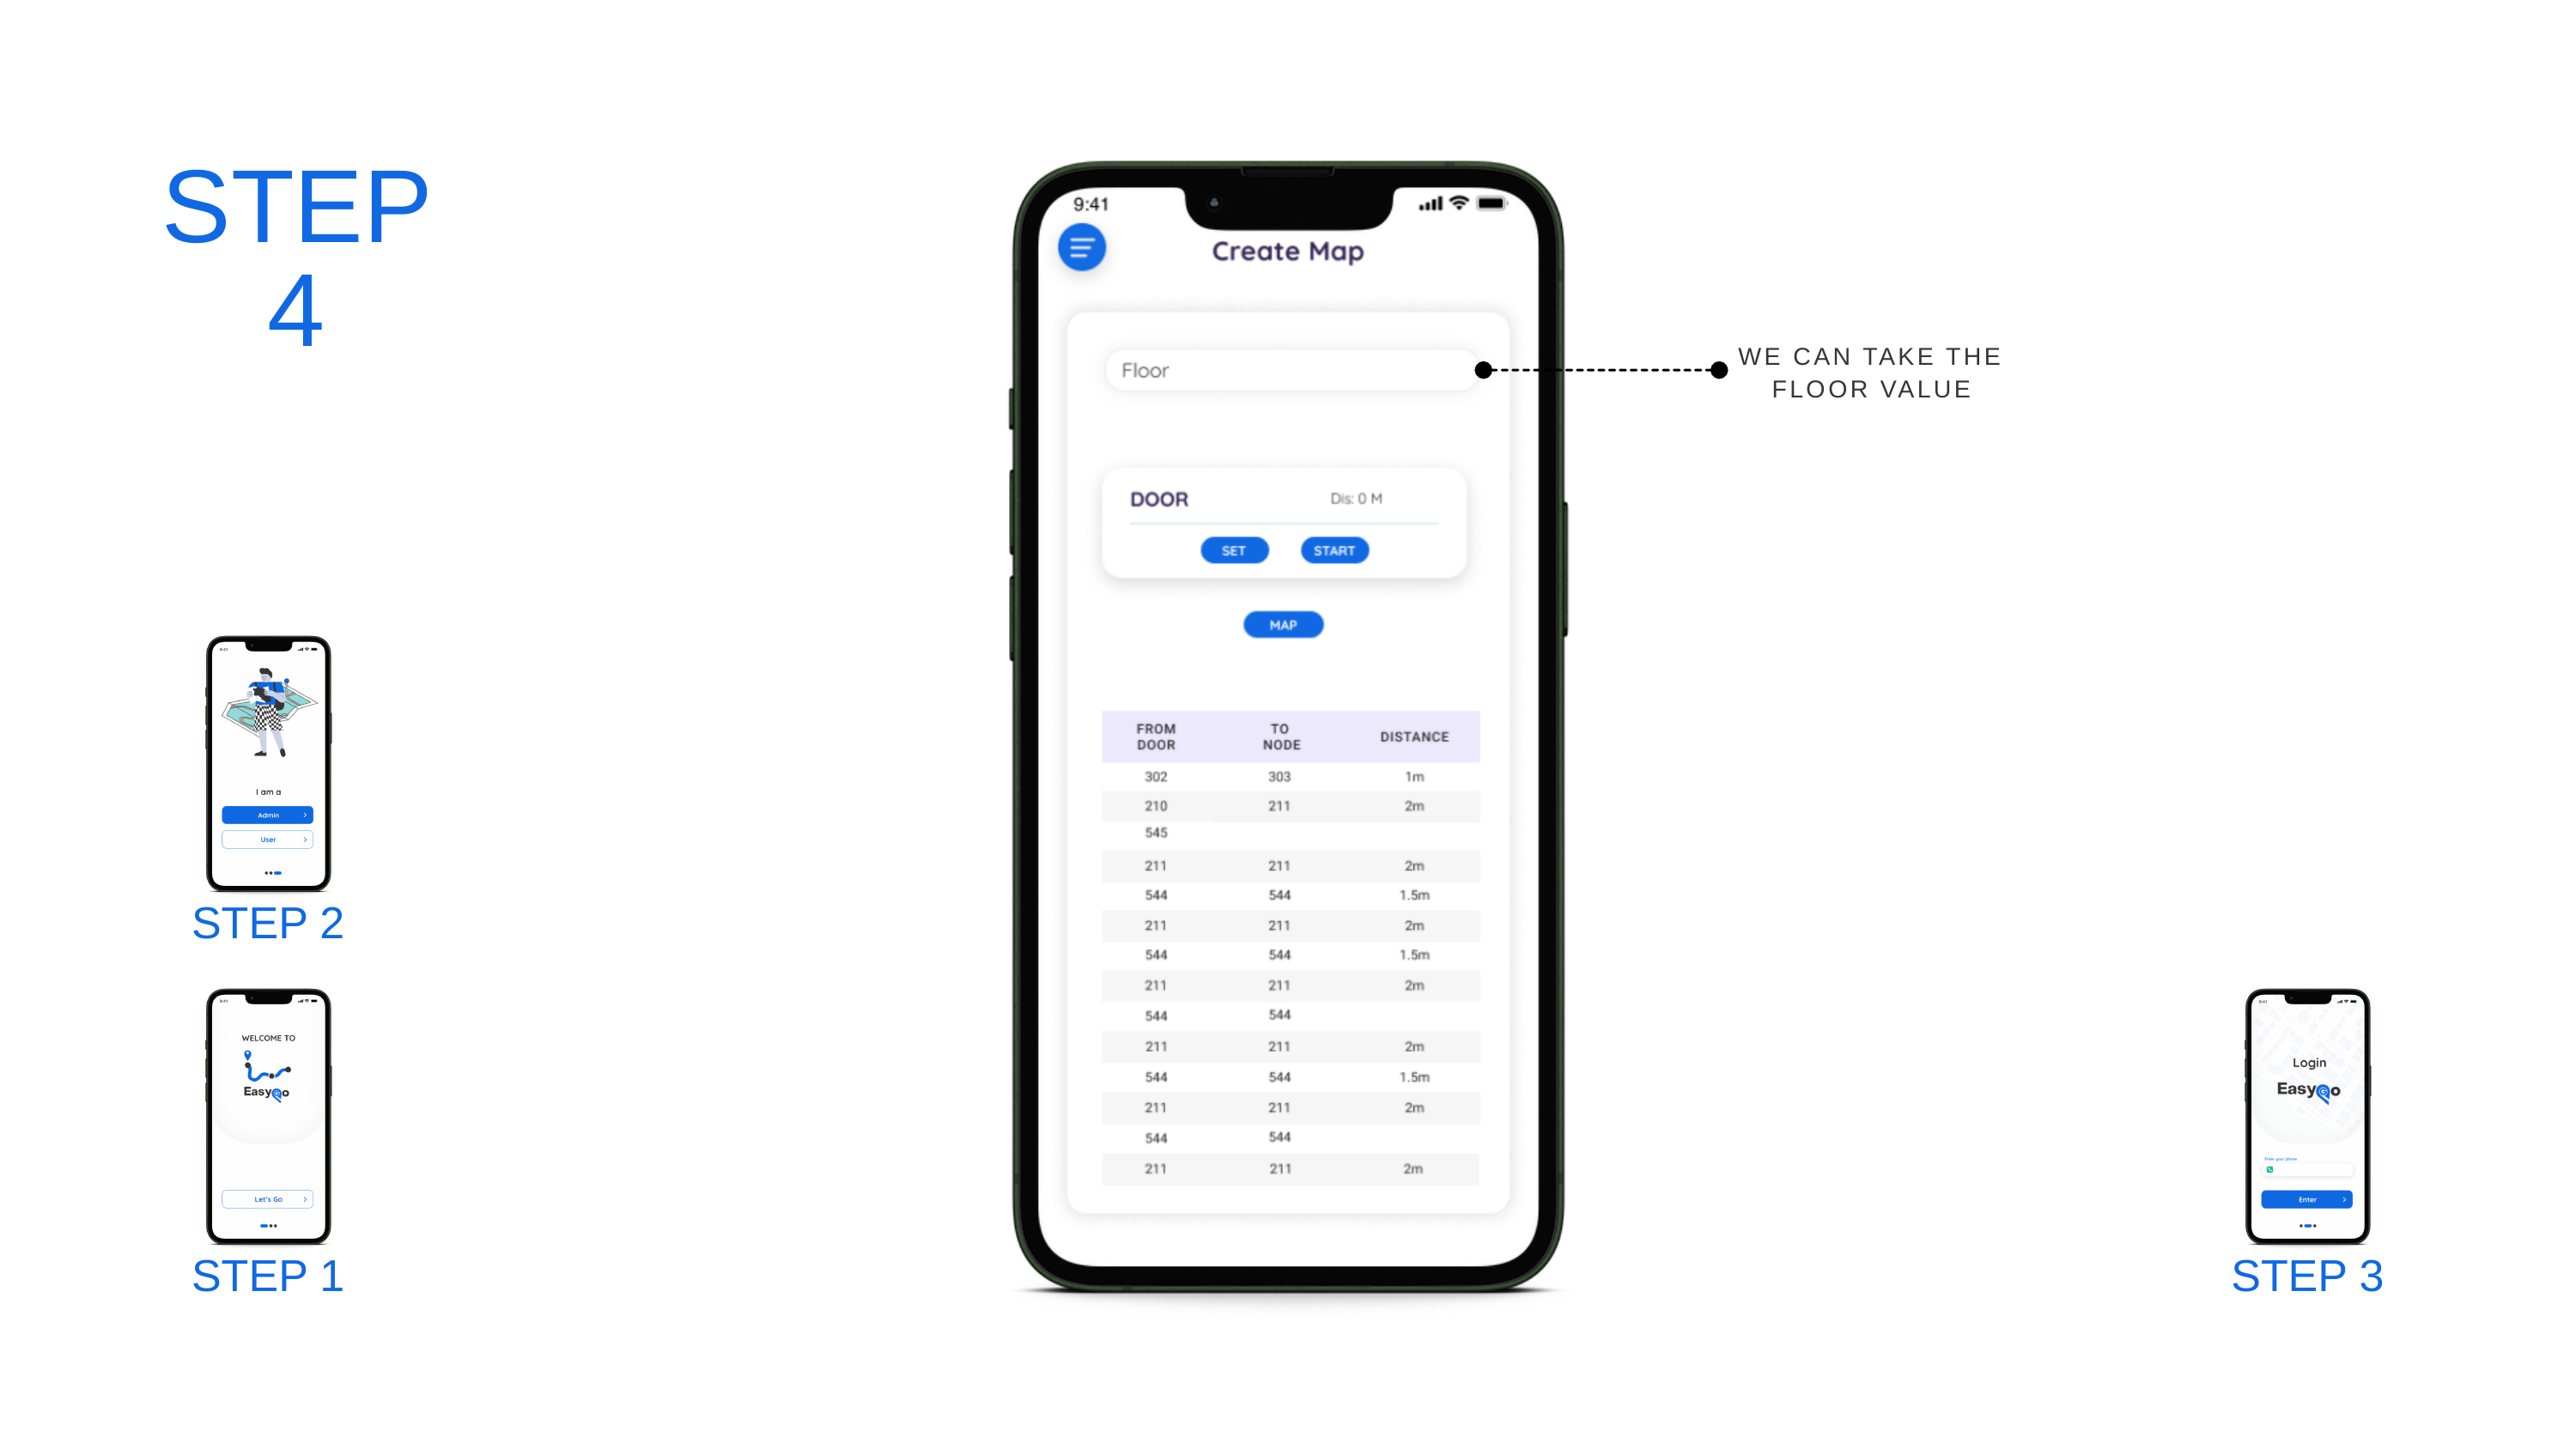

STEP 4
WE CAN TAKE THE FLOOR VALUE

STEP 2

STEP 1
STEP 3